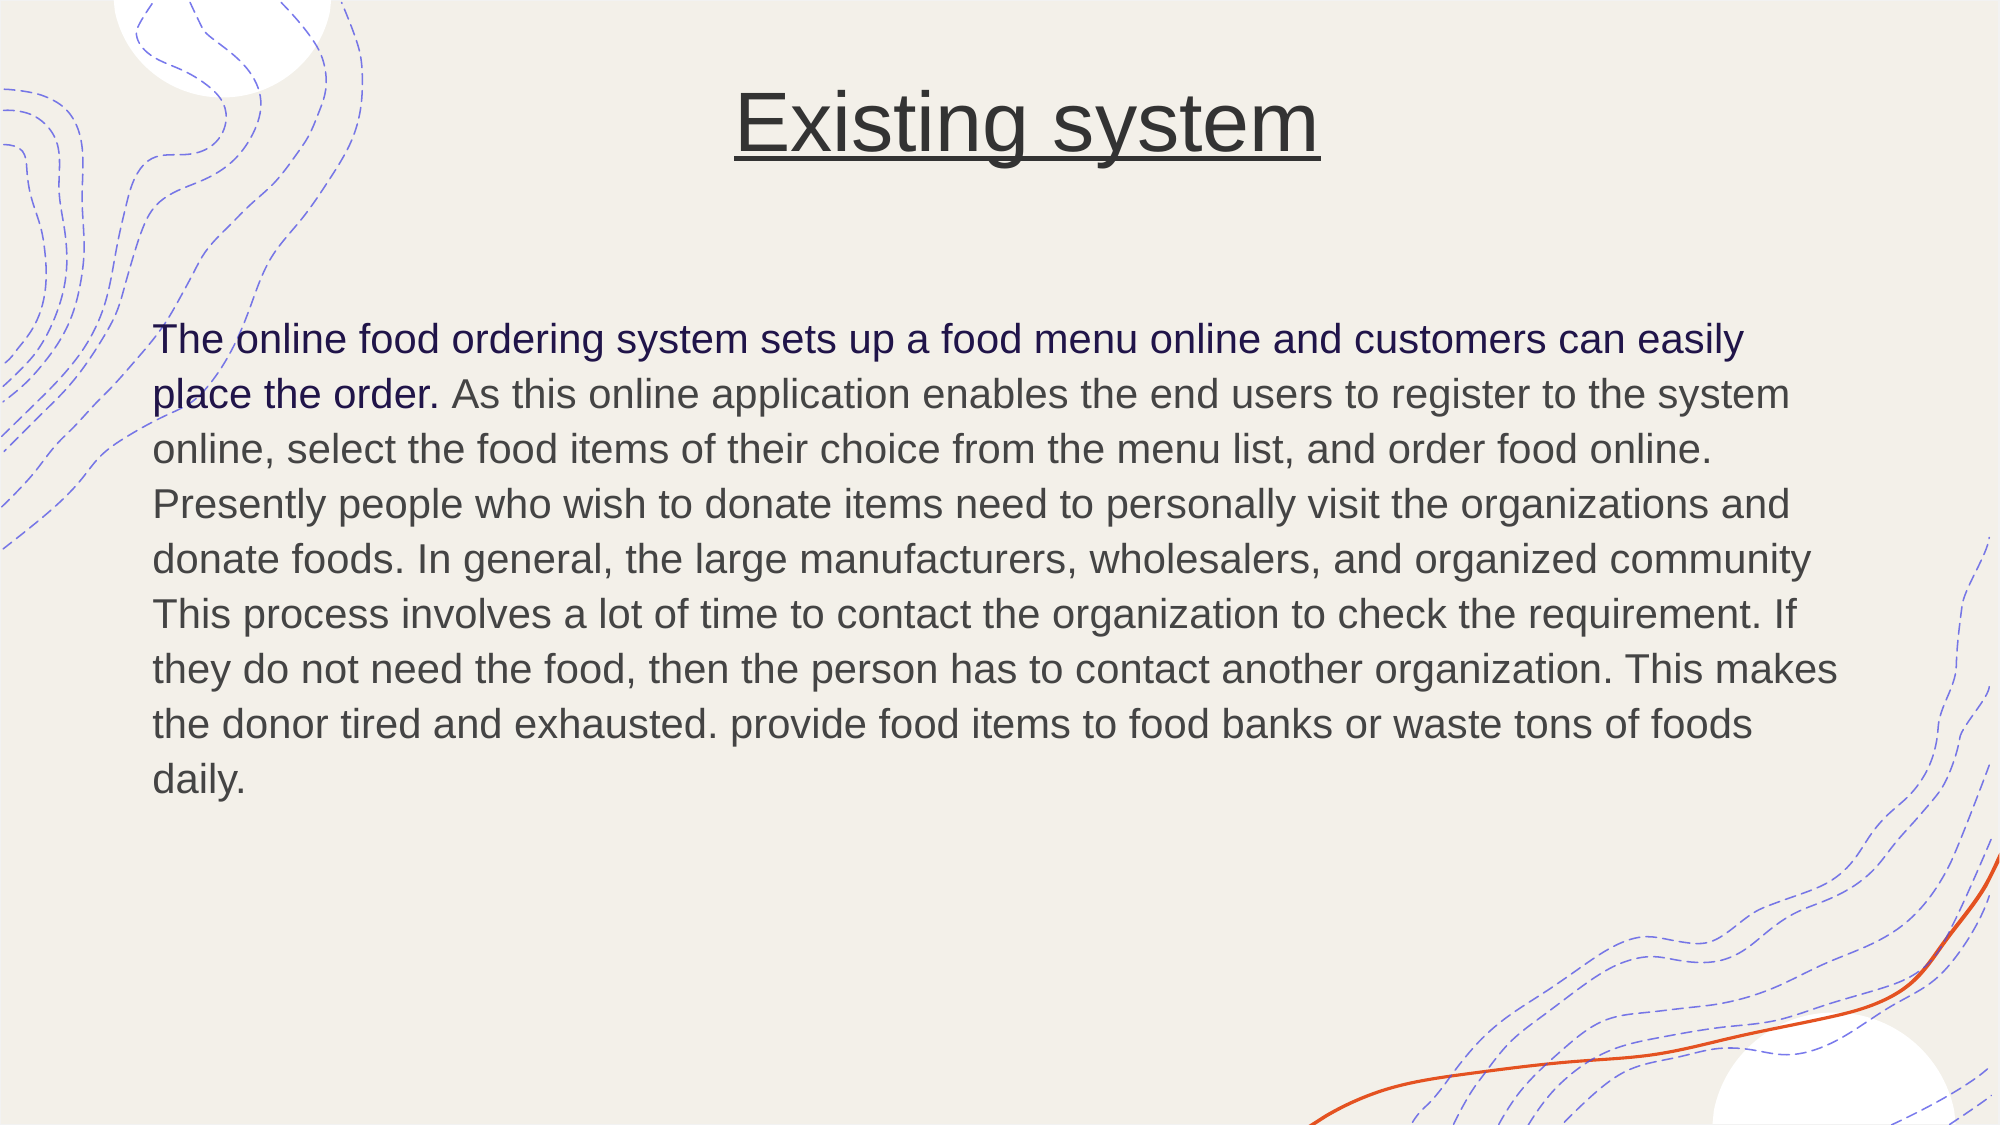

# Existing system
The online food ordering system sets up a food menu online and customers can easily place the order. As this online application enables the end users to register to the system online, select the food items of their choice from the menu list, and order food online. Presently people who wish to donate items need to personally visit the organizations and donate foods. In general, the large manufacturers, wholesalers, and organized community This process involves a lot of time to contact the organization to check the requirement. If they do not need the food, then the person has to contact another organization. This makes the donor tired and exhausted. provide food items to food banks or waste tons of foods daily.